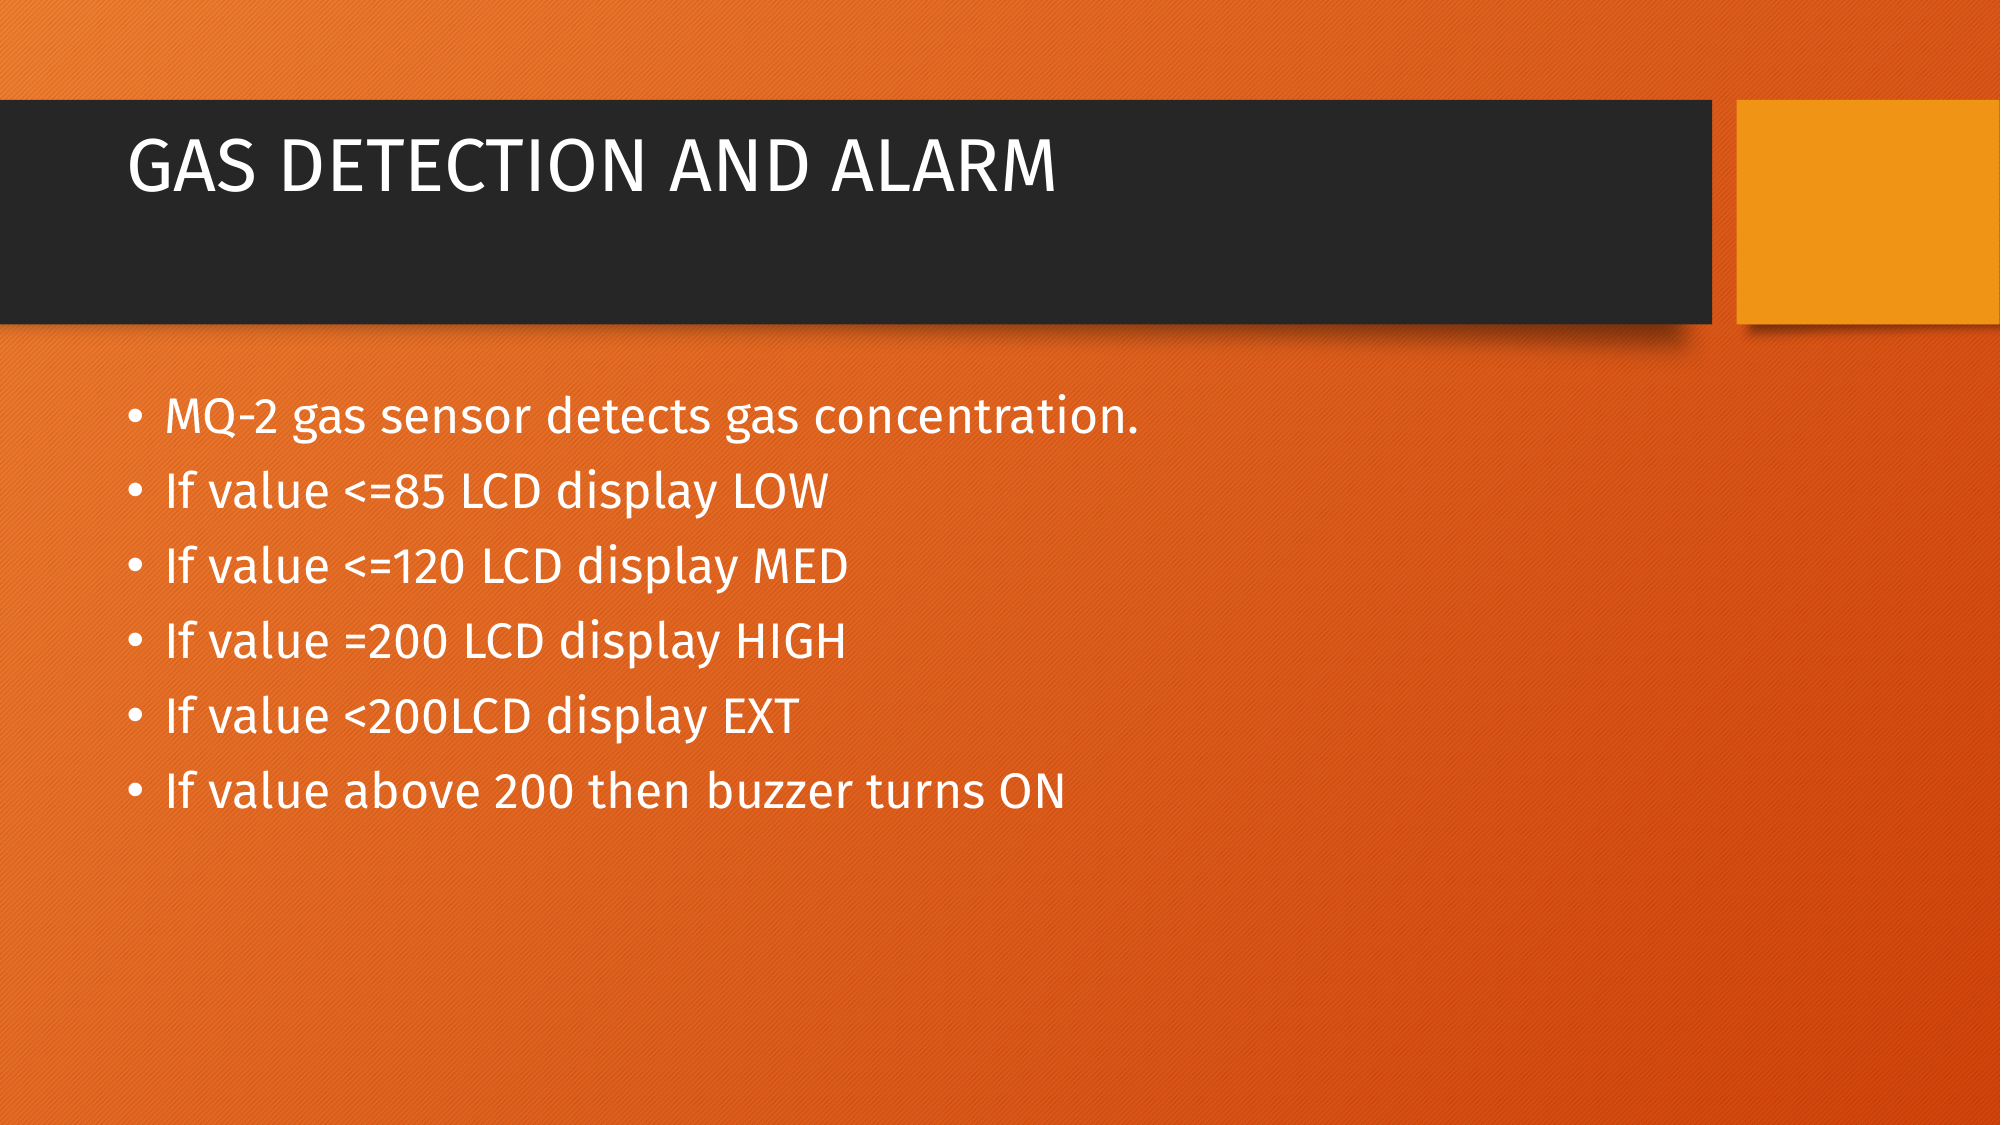

# GAS DETECTION AND ALARM
MQ-2 gas sensor detects gas concentration.
If value <=85 LCD display LOW
If value <=120 LCD display MED
If value =200 LCD display HIGH
If value <200LCD display EXT
If value above 200 then buzzer turns ON